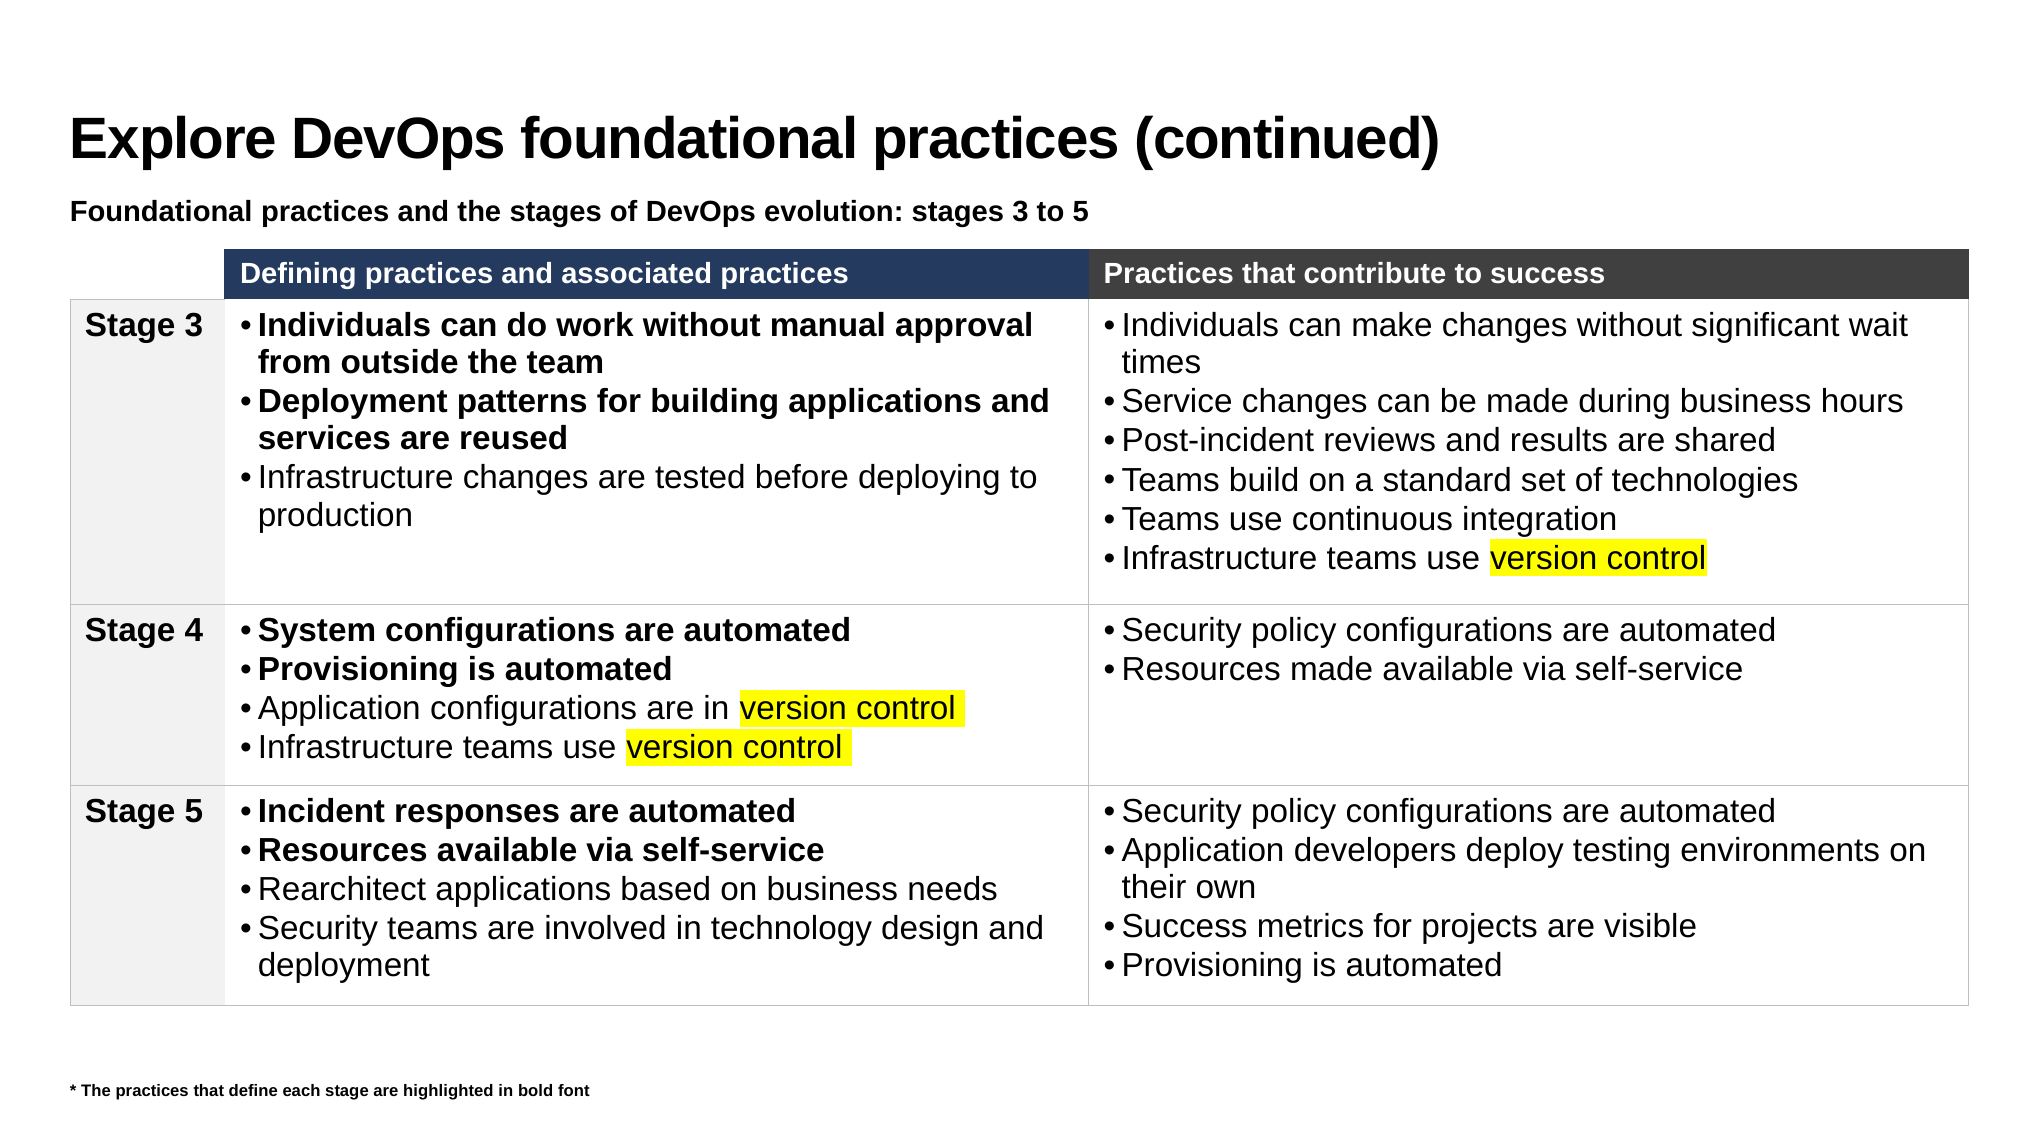

# Explore DevOps foundational practices (continued)
Foundational practices and the stages of DevOps evolution: stages 3 to 5
|  | Defining practices and associated practices | Practices that contribute to success |
| --- | --- | --- |
| Stage 3 | Individuals can do work without manual approval from outside the team Deployment patterns for building applications and services are reused Infrastructure changes are tested before deploying to production | Individuals can make changes without significant wait times Service changes can be made during business hours Post-incident reviews and results are shared Teams build on a standard set of technologies Teams use continuous integration Infrastructure teams use version control |
| Stage 4 | System configurations are automated Provisioning is automated Application configurations are in version control Infrastructure teams use version control | Security policy configurations are automated Resources made available via self-service |
| Stage 5 | Incident responses are automated Resources available via self-service Rearchitect applications based on business needs  Security teams are involved in technology design and deployment | Security policy configurations are automated Application developers deploy testing environments on their own Success metrics for projects are visible Provisioning is automated |
* The practices that define each stage are highlighted in bold font